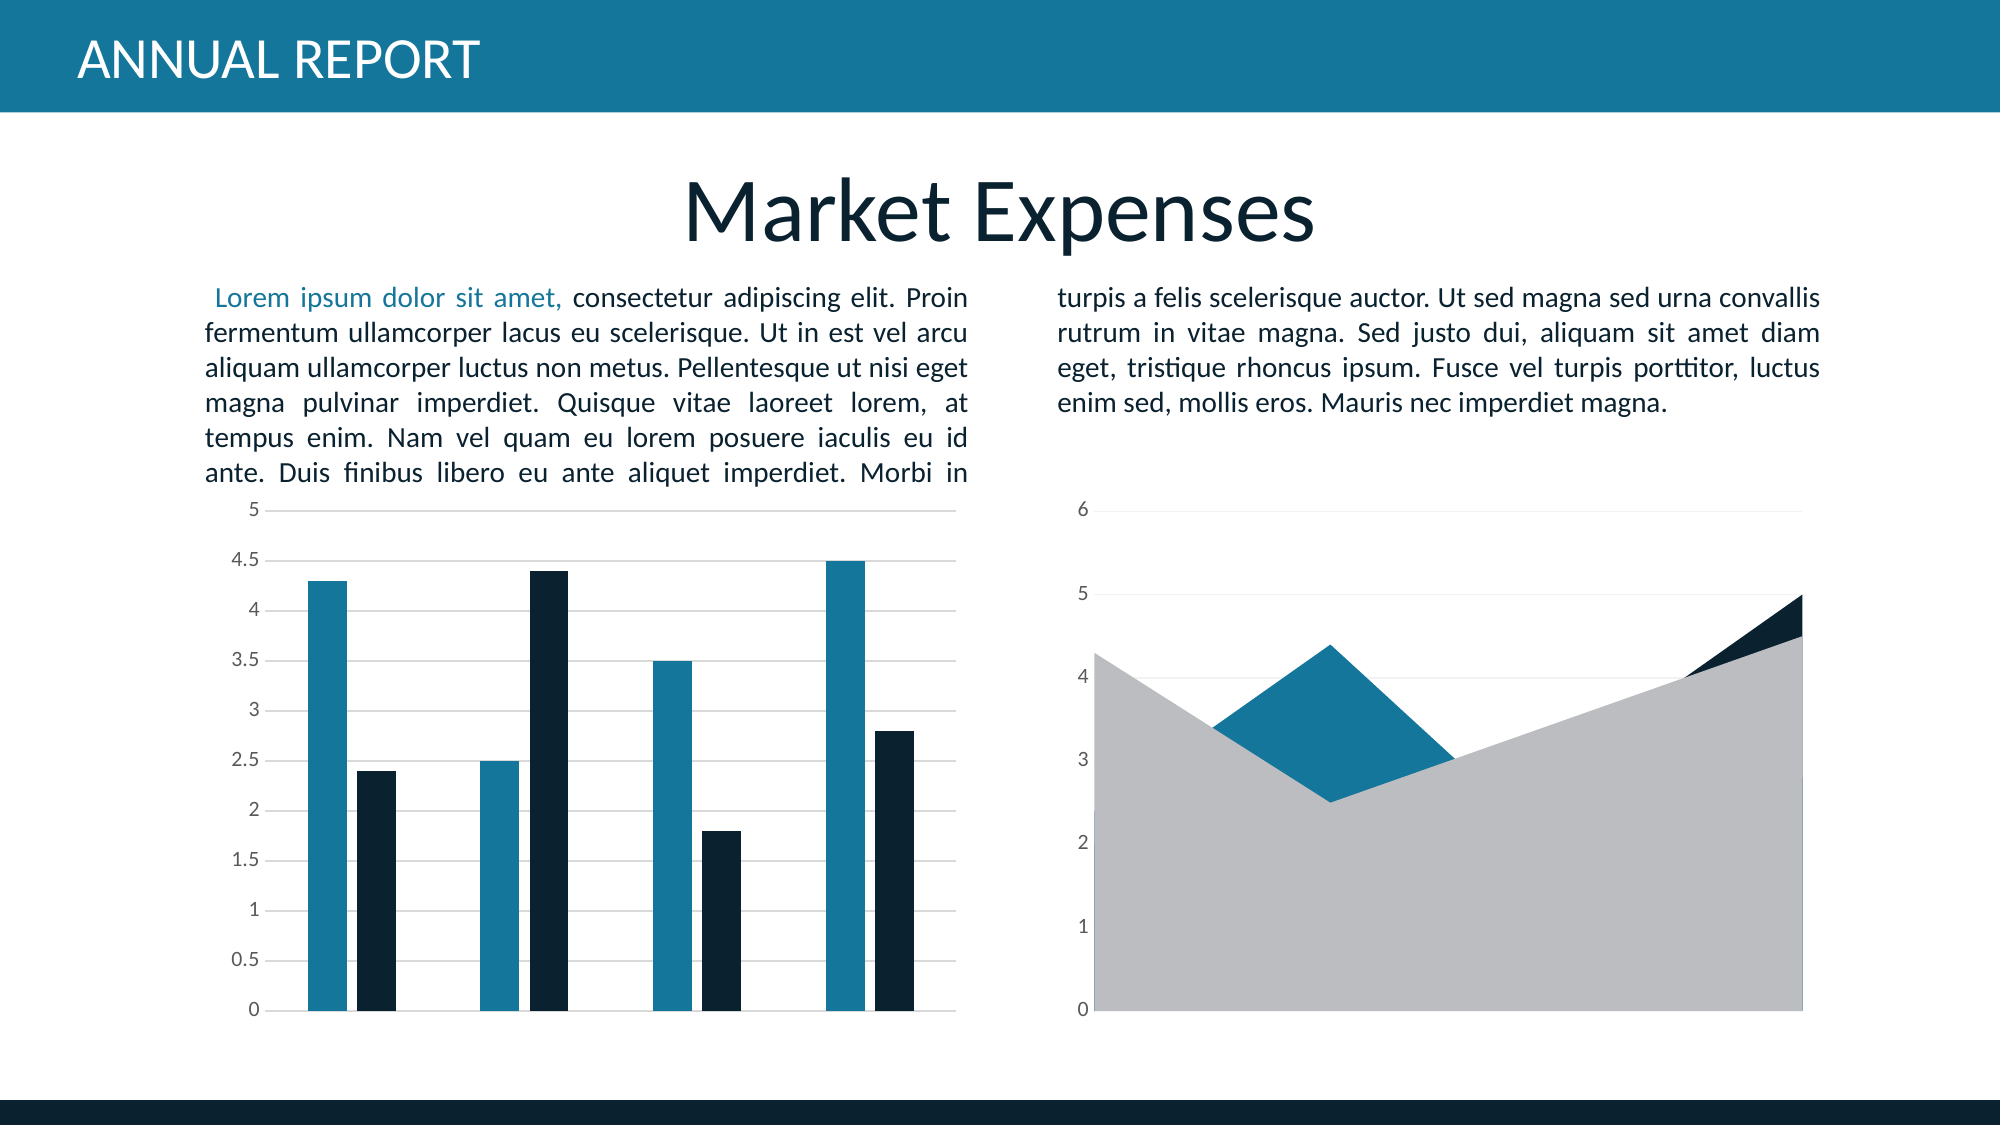

ANNUAL REPORT
Market Expenses
 Lorem ipsum dolor sit amet, consectetur adipiscing elit. Proin fermentum ullamcorper lacus eu scelerisque. Ut in est vel arcu aliquam ullamcorper luctus non metus. Pellentesque ut nisi eget magna pulvinar imperdiet. Quisque vitae laoreet lorem, at tempus enim. Nam vel quam eu lorem posuere iaculis eu id ante. Duis finibus libero eu ante aliquet imperdiet. Morbi in turpis a felis scelerisque auctor. Ut sed magna sed urna convallis rutrum in vitae magna. Sed justo dui, aliquam sit amet diam eget, tristique rhoncus ipsum. Fusce vel turpis porttitor, luctus enim sed, mollis eros. Mauris nec imperdiet magna.

### Chart

| Category | Series 1 | Series 2 |
|---|---|---|
| Category 1 | 4.3 | 2.4 |
| Category 2 | 2.5 | 4.4 |
| Category 3 | 3.5 | 1.8 |
| Category 4 | 4.5 | 2.8 |

### Chart

| Category | Series 1 | Series 2 | Series 3 |
|---|---|---|---|
| Category 1 | 4.3 | 2.4 | 2.0 |
| Category 2 | 2.5 | 4.4 | 2.0 |
| Category 3 | 3.5 | 1.8 | 3.0 |
| Category 4 | 4.5 | 2.8 | 5.0 |